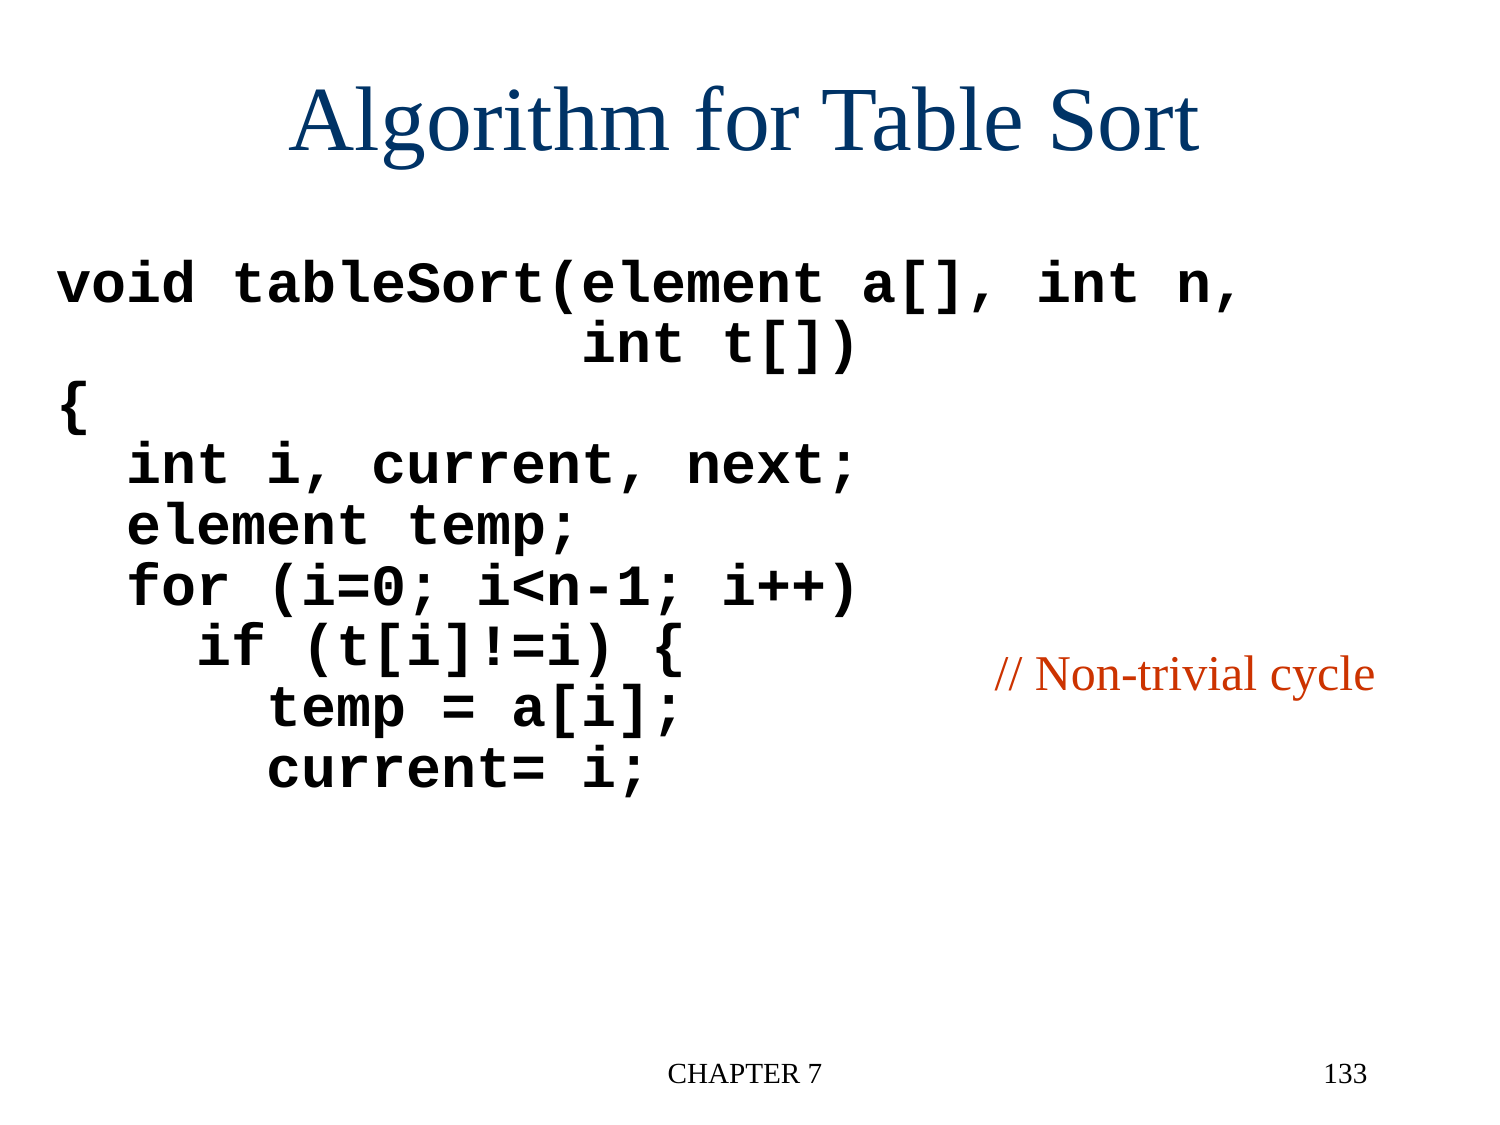

Algorithm for Table Sort
void tableSort(element a[], int n,
               int t[])
{
  int i, current, next;
  element temp;
  for (i=0; i<n-1; i++)
    if (t[i]!=i) {
      temp = a[i];
      current= i;

// Non-trivial cycle
CHAPTER 7
133